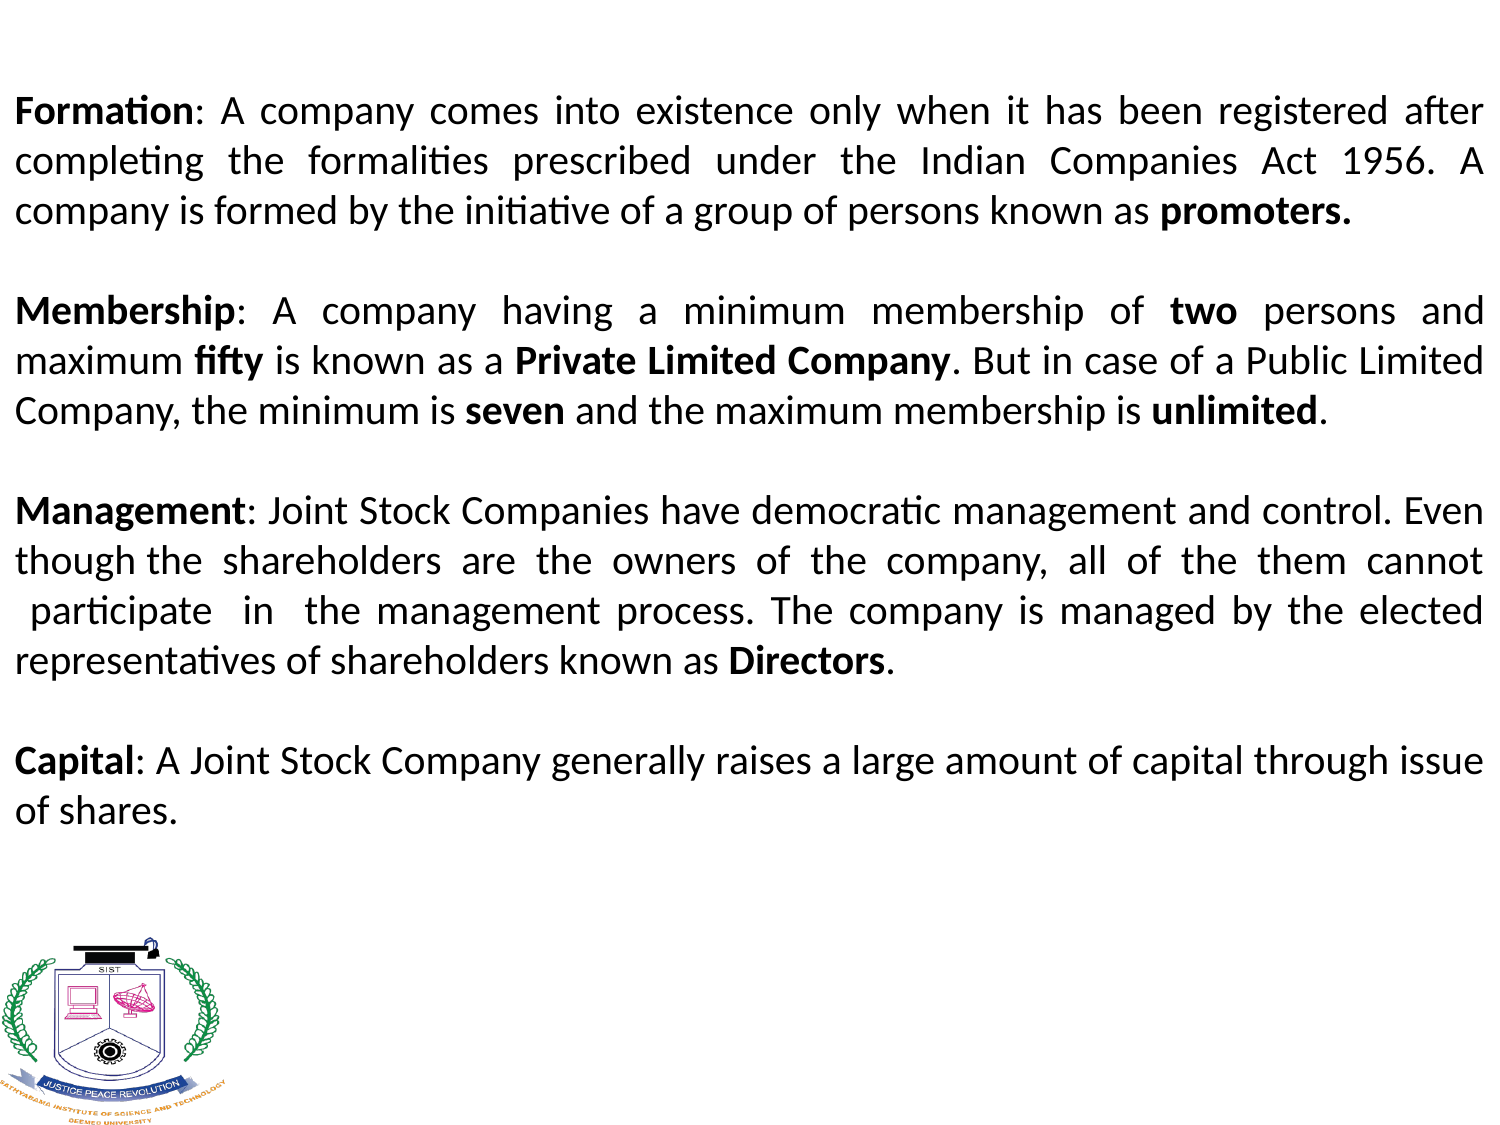

Formation: A company comes into existence only when it has been registered after completing the formalities prescribed under the Indian Companies Act 1956. A company is formed by the initiative of a group of persons known as promoters.

Membership: A company having a minimum membership of two persons and maximum fifty is known as a Private Limited Company. But in case of a Public Limited Company, the minimum is seven and the maximum membership is unlimited.

Management: Joint Stock Companies have democratic management and control. Even though the  shareholders  are  the  owners  of  the  company,  all  of  the  them  cannot  participate  in  the management process. The company is managed by the elected representatives of shareholders known as Directors.

Capital: A Joint Stock Company generally raises a large amount of capital through issue of shares.